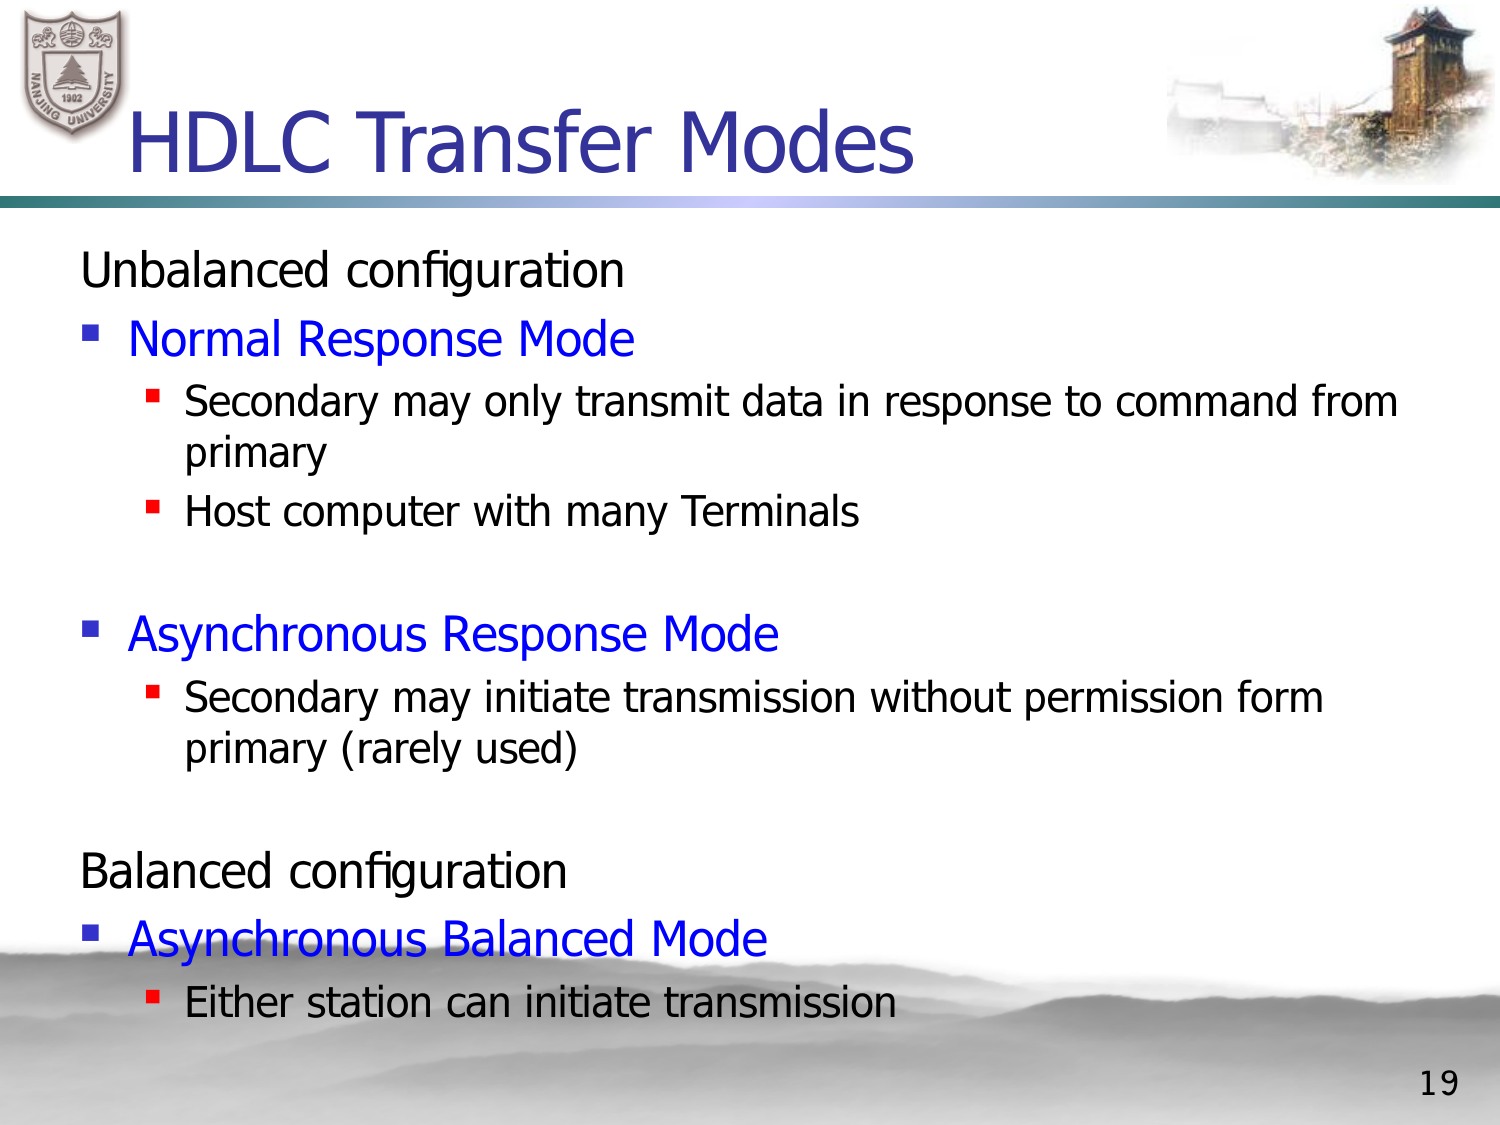

# HDLC Transfer Modes
Unbalanced configuration
Normal Response Mode
Secondary may only transmit data in response to command from primary
Host computer with many Terminals

Asynchronous Response Mode
Secondary may initiate transmission without permission form primary (rarely used)

Balanced configuration
Asynchronous Balanced Mode
Either station can initiate transmission
19